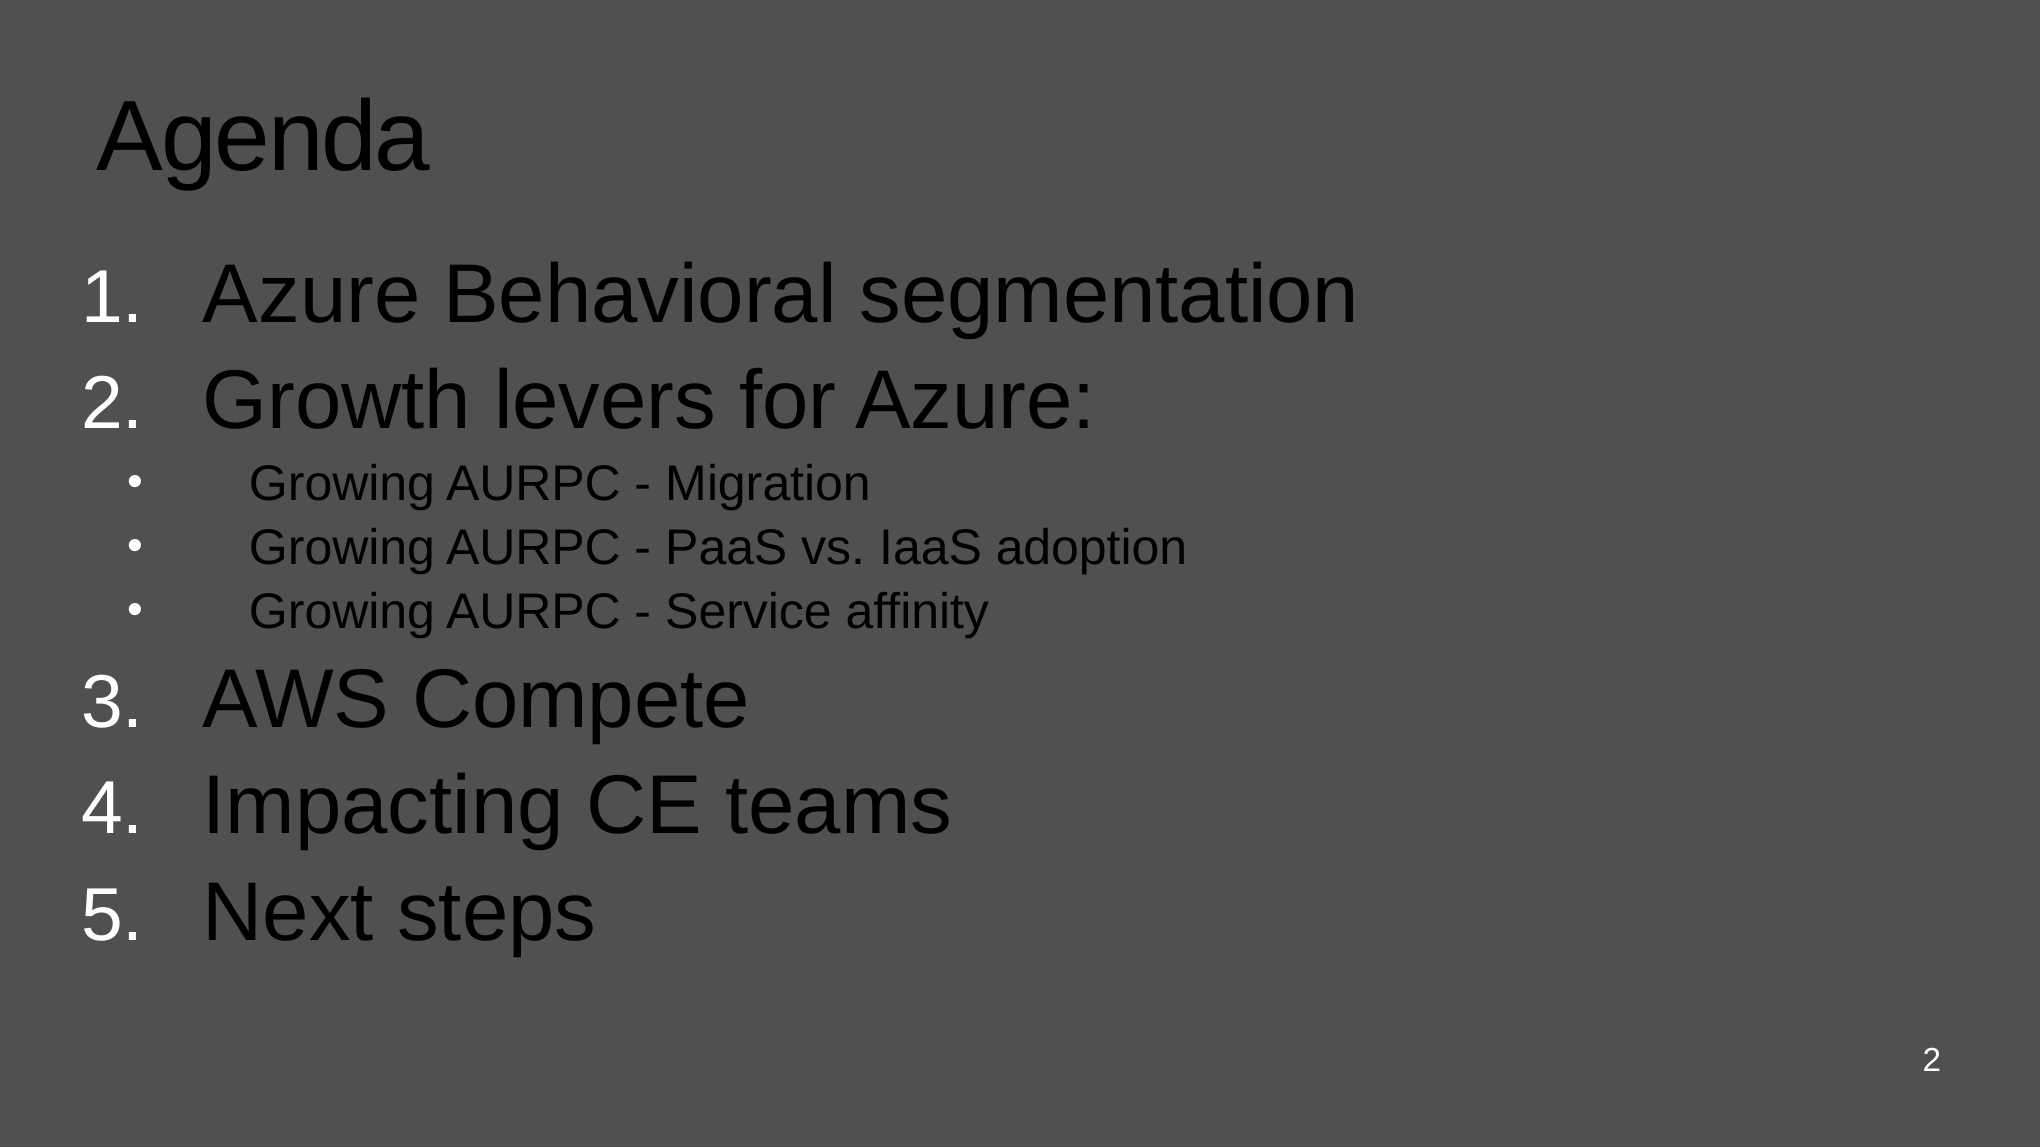

# Agenda
Azure Behavioral segmentation
Growth levers for Azure:
Growing AURPC - Migration
Growing AURPC - PaaS vs. IaaS adoption
Growing AURPC - Service affinity
AWS Compete
Impacting CE teams
Next steps